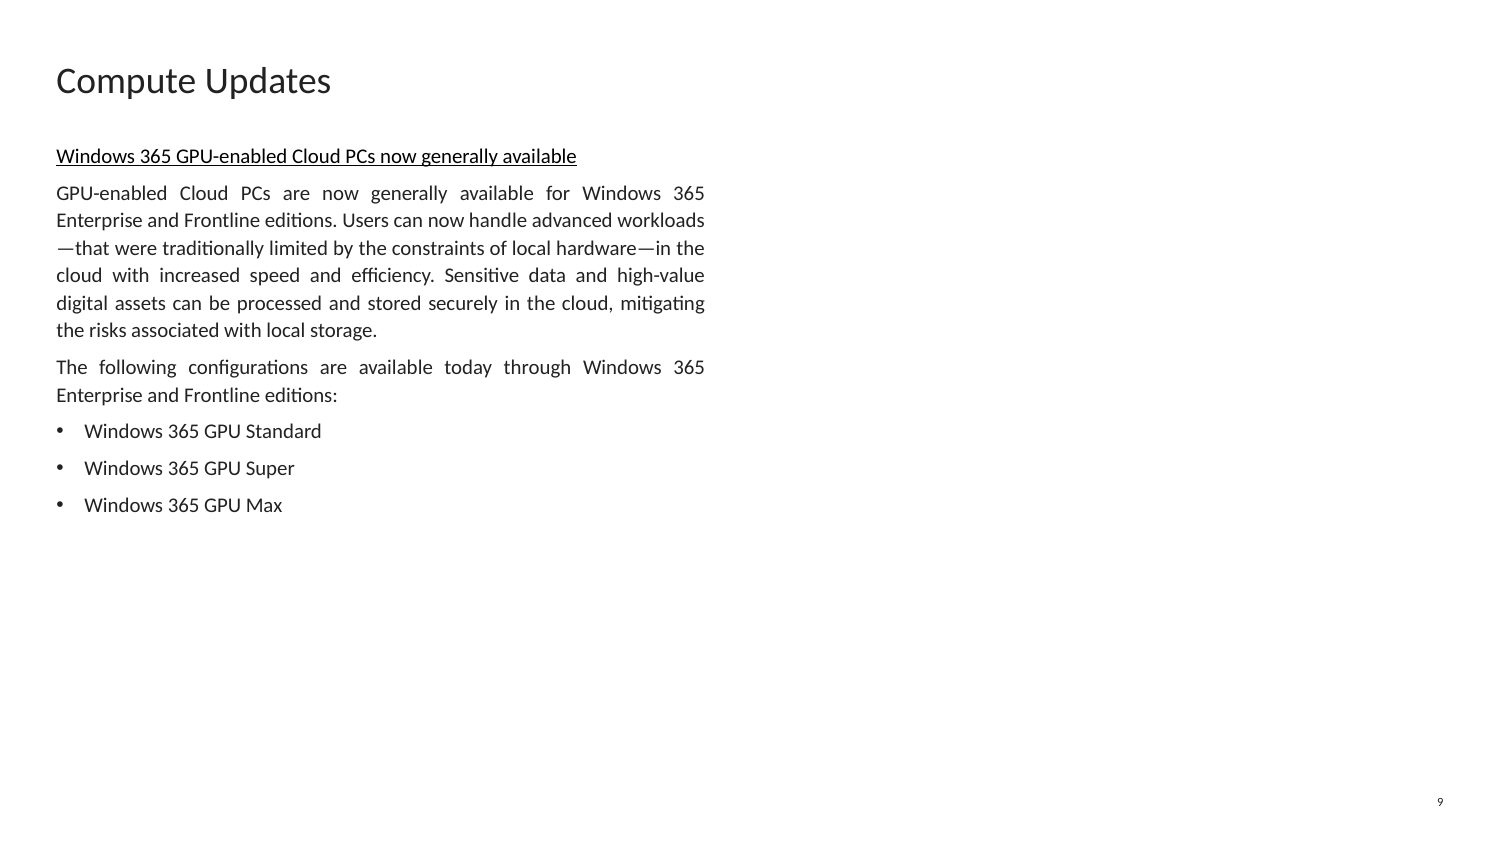

# Compute Updates
Windows 365 GPU-enabled Cloud PCs now generally available
GPU-enabled Cloud PCs are now generally available for Windows 365 Enterprise and Frontline editions. Users can now handle advanced workloads—that were traditionally limited by the constraints of local hardware—in the cloud with increased speed and efficiency. Sensitive data and high-value digital assets can be processed and stored securely in the cloud, mitigating the risks associated with local storage.
The following configurations are available today through Windows 365 Enterprise and Frontline editions:
Windows 365 GPU Standard
Windows 365 GPU Super
Windows 365 GPU Max